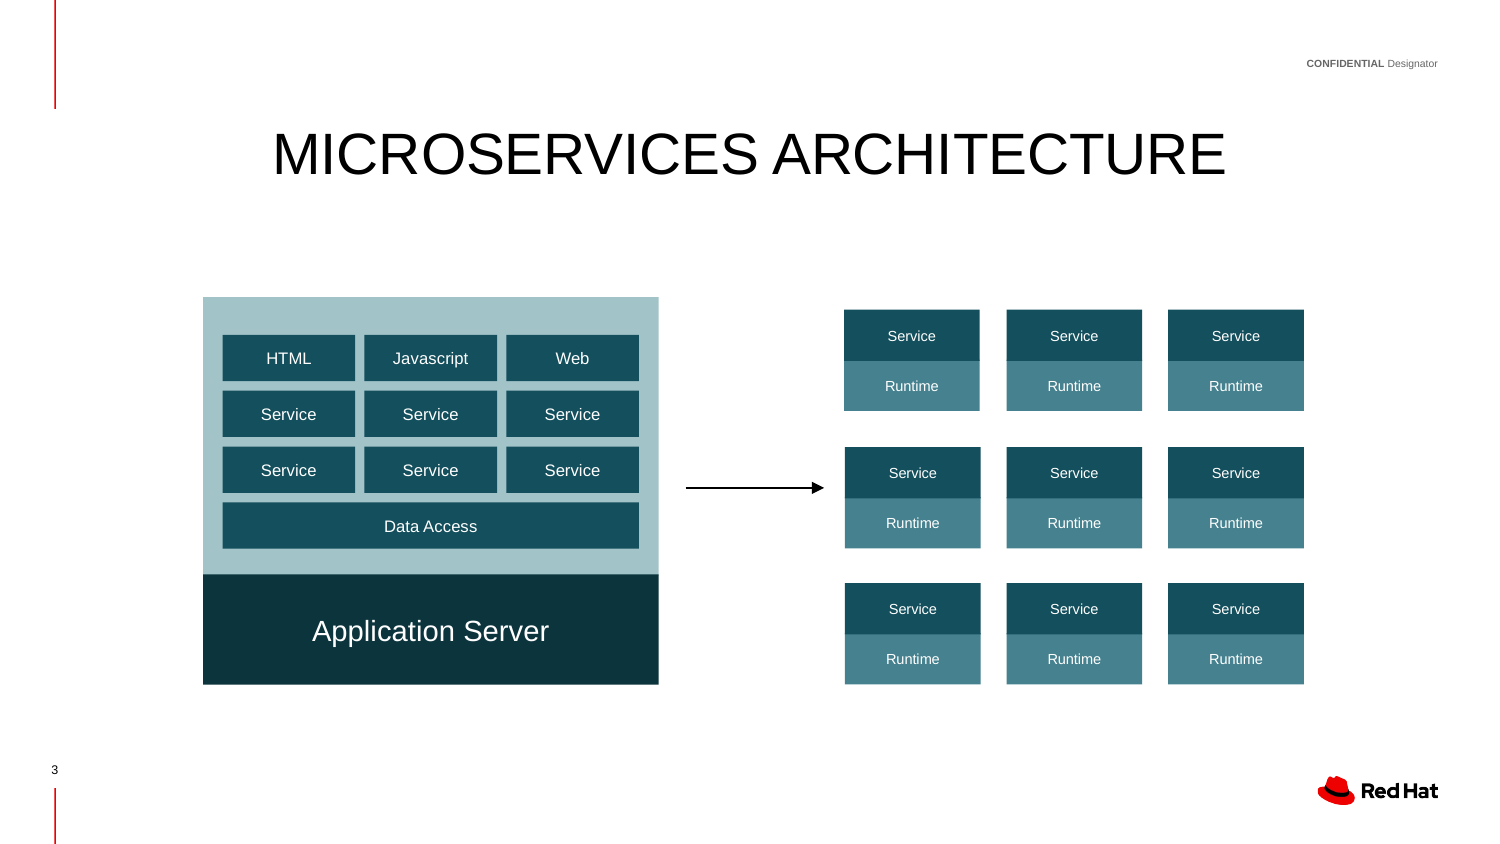

# MICROSERVICES ARCHITECTURE

HTML
Javascript
Web
Service
Service
Service
Service
Service
Service
Data Access
Application Server
Service
Service
Service
Runtime
Runtime
Runtime
Service
Service
Service
Runtime
Runtime
Runtime
Service
Service
Service
Runtime
Runtime
Runtime
3